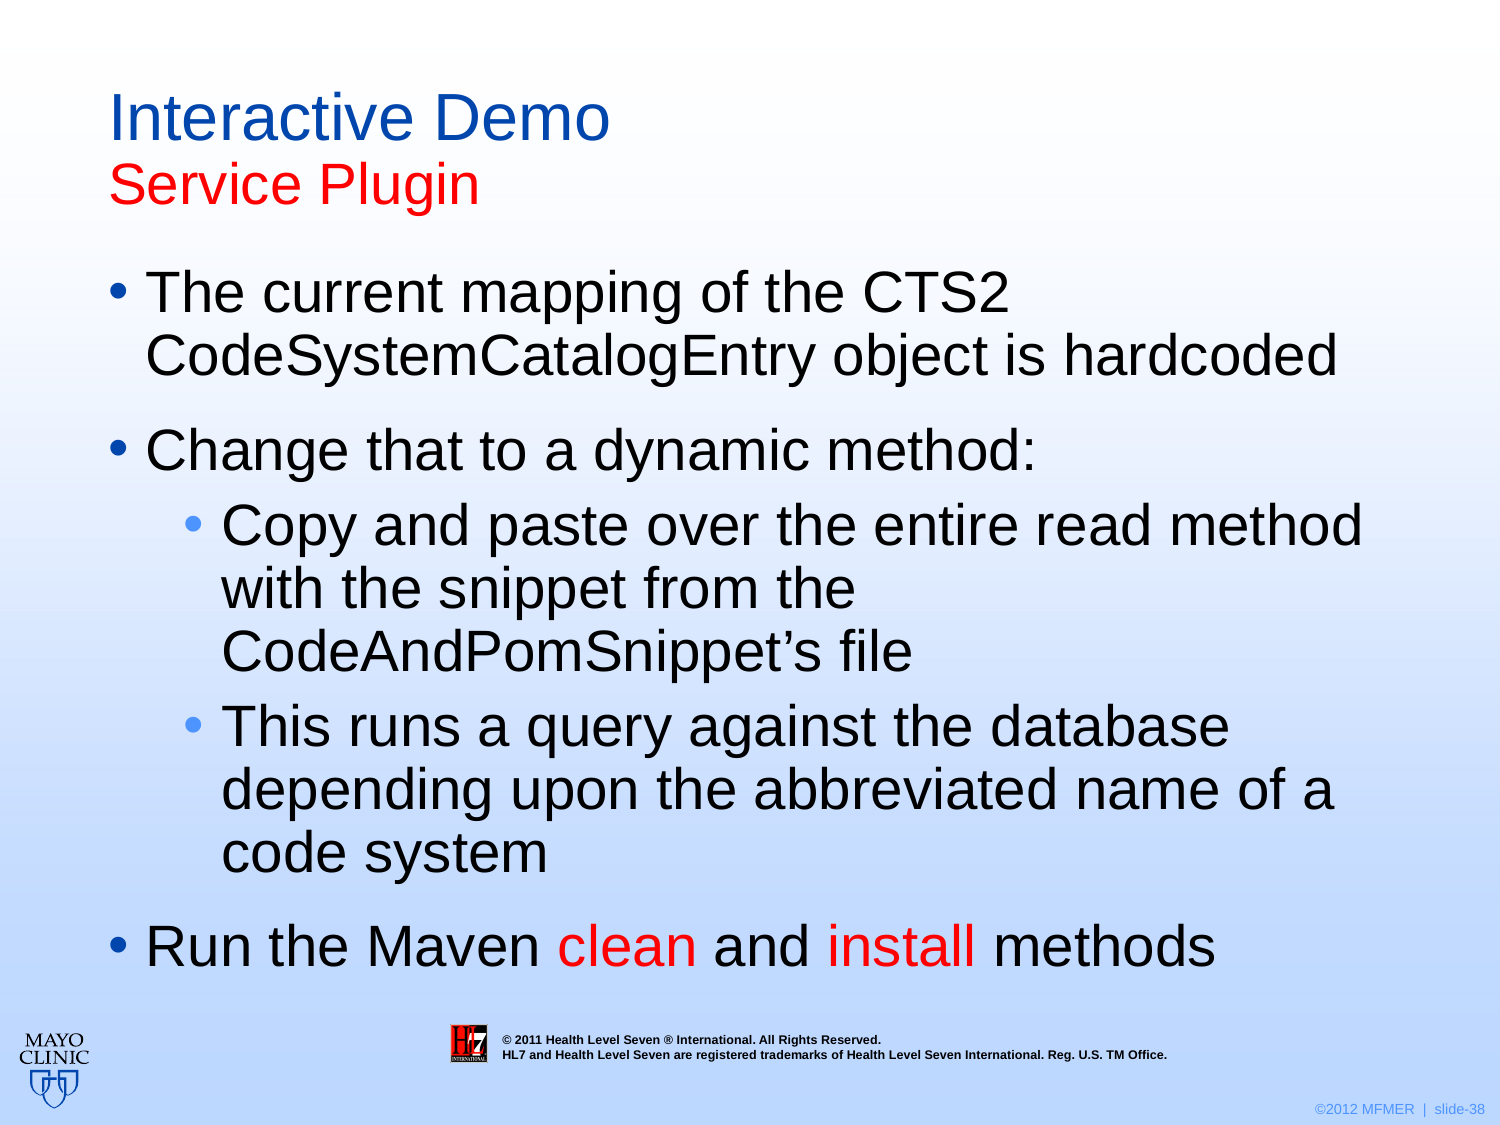

# Interactive Demo Service Plugin
The current mapping of the CTS2 CodeSystemCatalogEntry object is hardcoded
Change that to a dynamic method:
Copy and paste over the entire read method with the snippet from the CodeAndPomSnippet’s file
This runs a query against the database depending upon the abbreviated name of a code system
Run the Maven clean and install methods